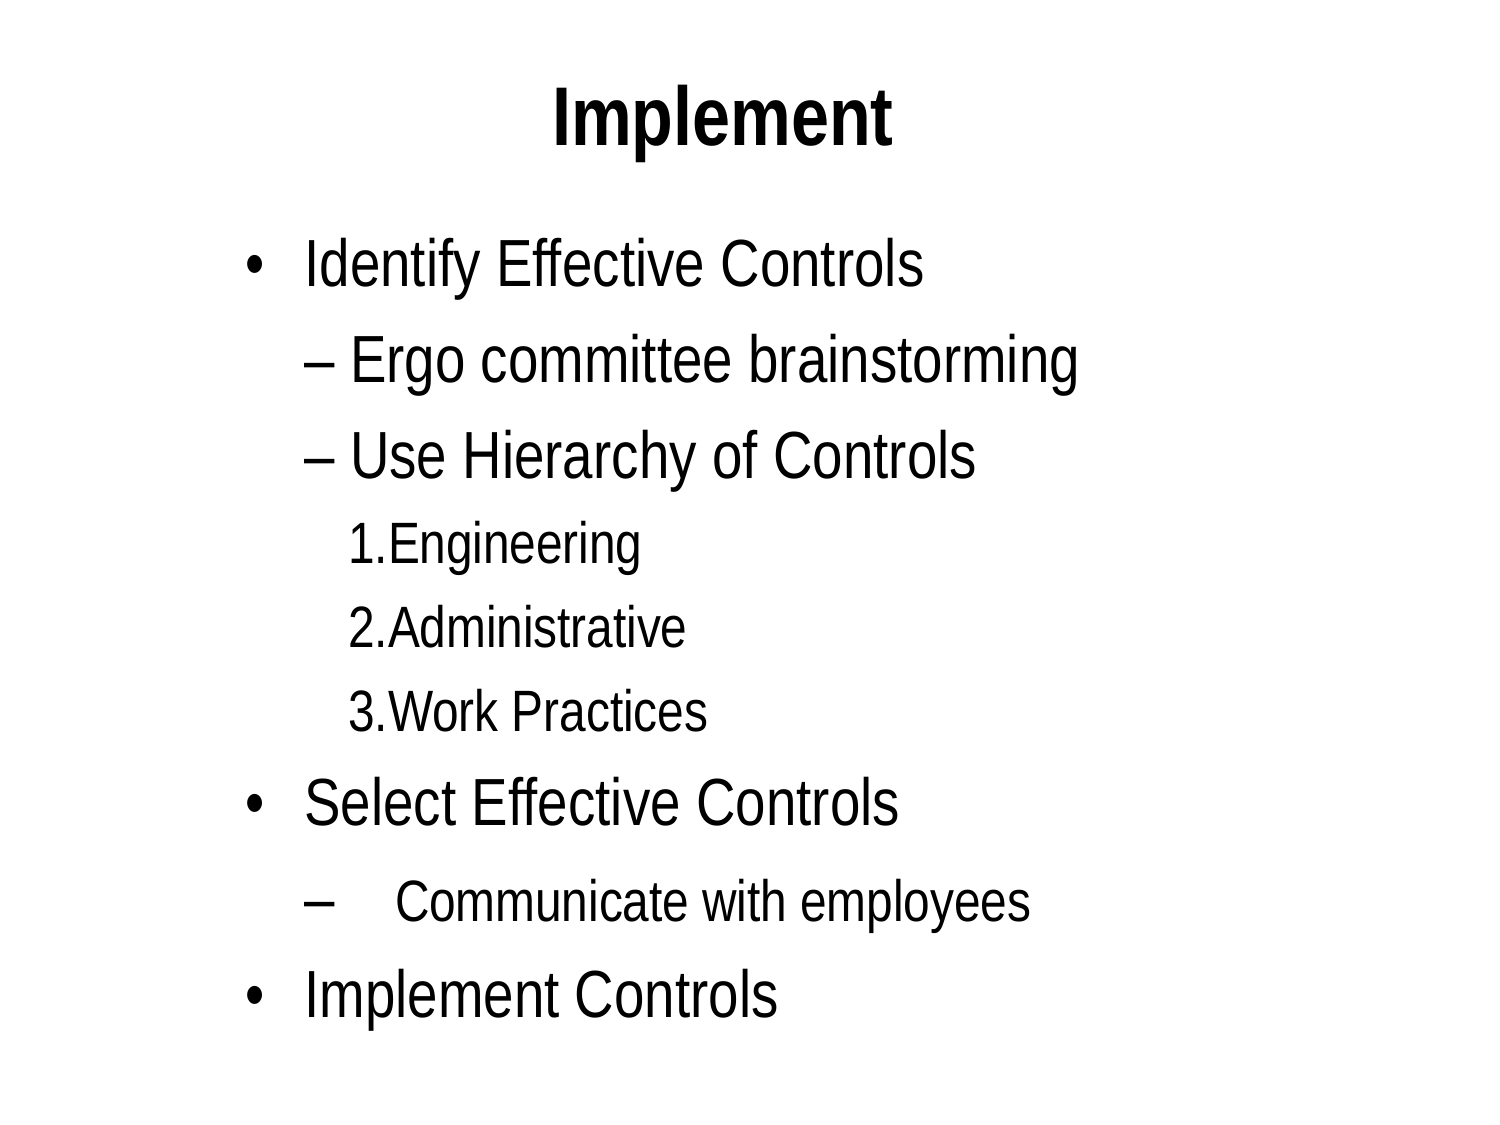

Implement
•	Identify Effective Controls
	– Ergo committee brainstorming
	– Use Hierarchy of Controls
1.Engineering
2.Administrative
3.Work Practices
•	Select Effective Controls
	–	Communicate with employees
•	Implement Controls